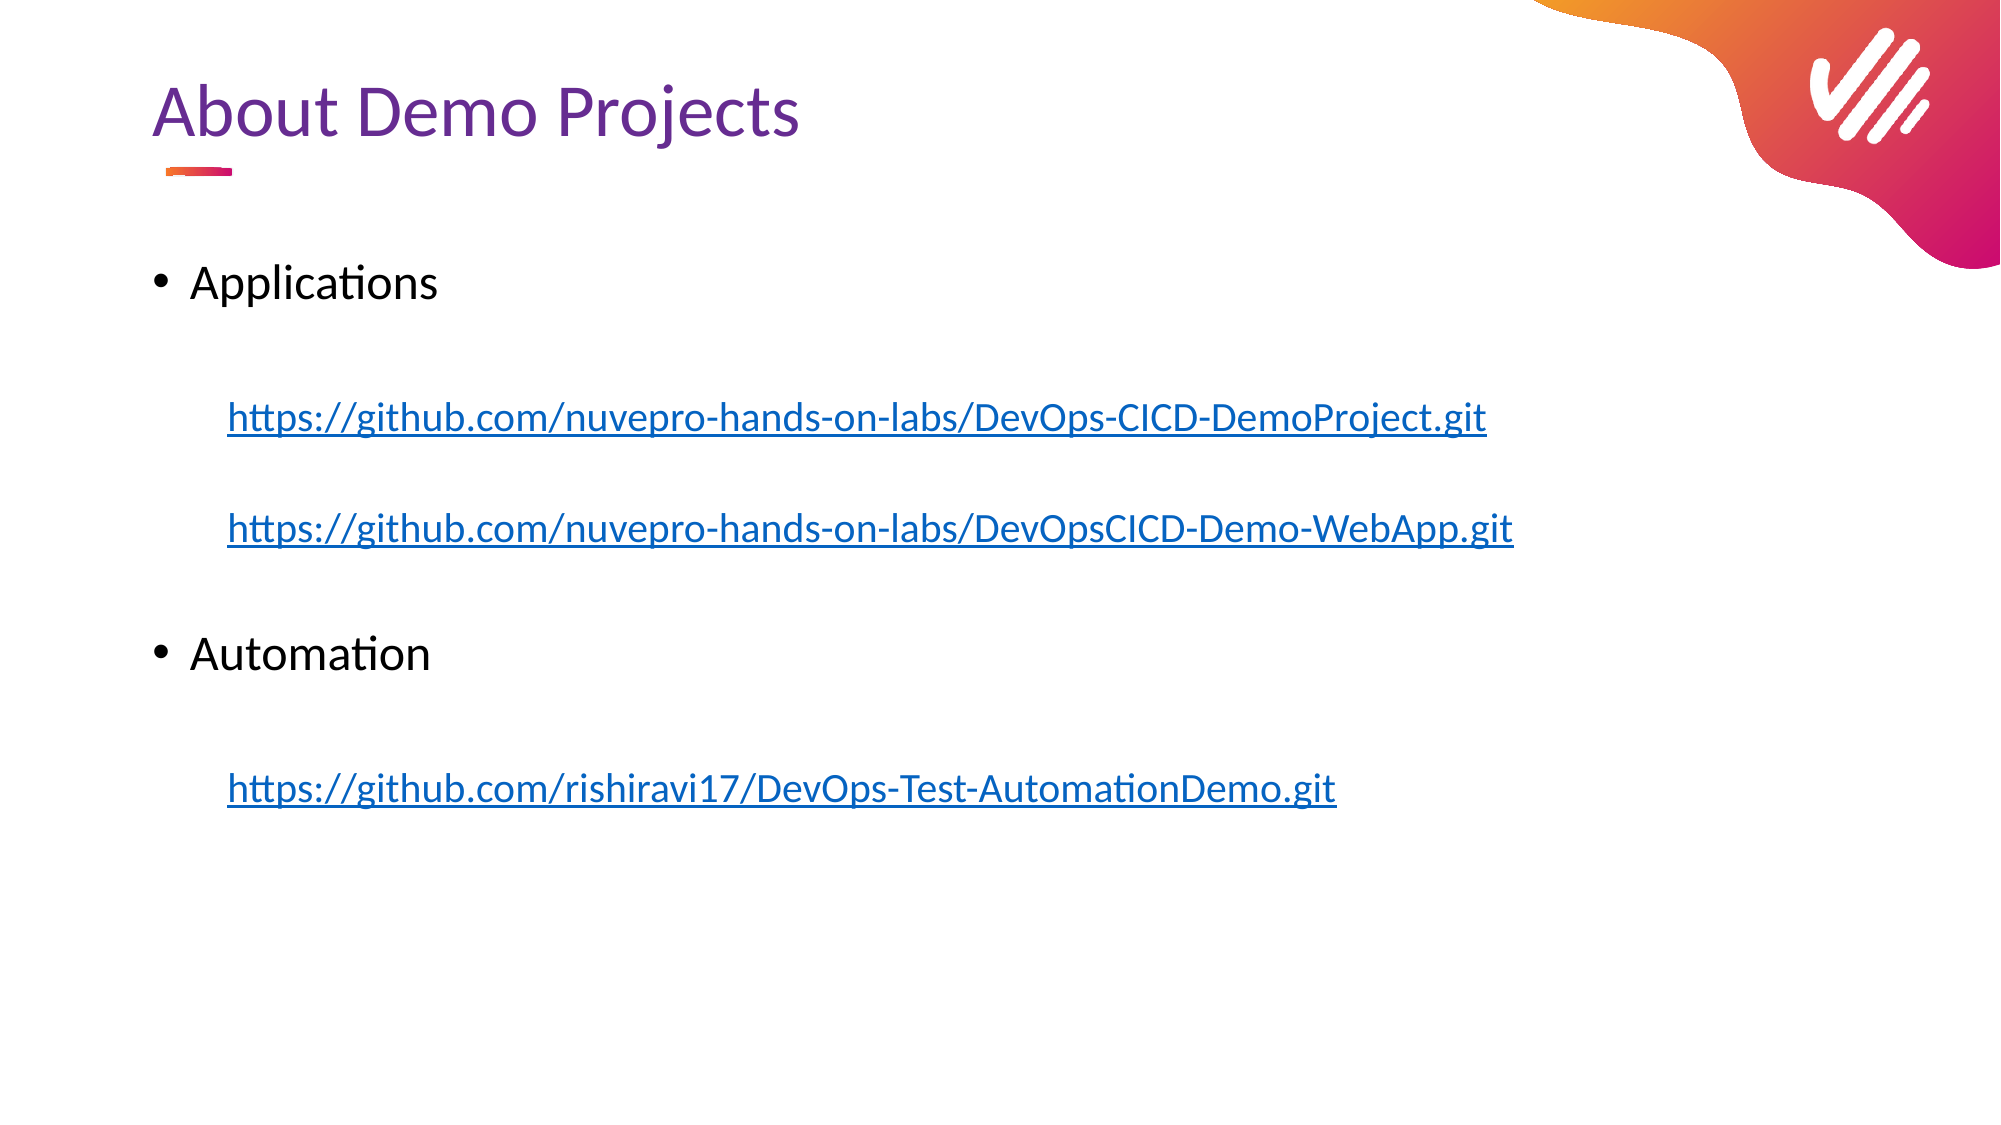

# About Demo Projects
Applications

https://github.com/nuvepro-hands-on-labs/DevOps-CICD-DemoProject.git

https://github.com/nuvepro-hands-on-labs/DevOpsCICD-Demo-WebApp.git

Automation

https://github.com/rishiravi17/DevOps-Test-AutomationDemo.git